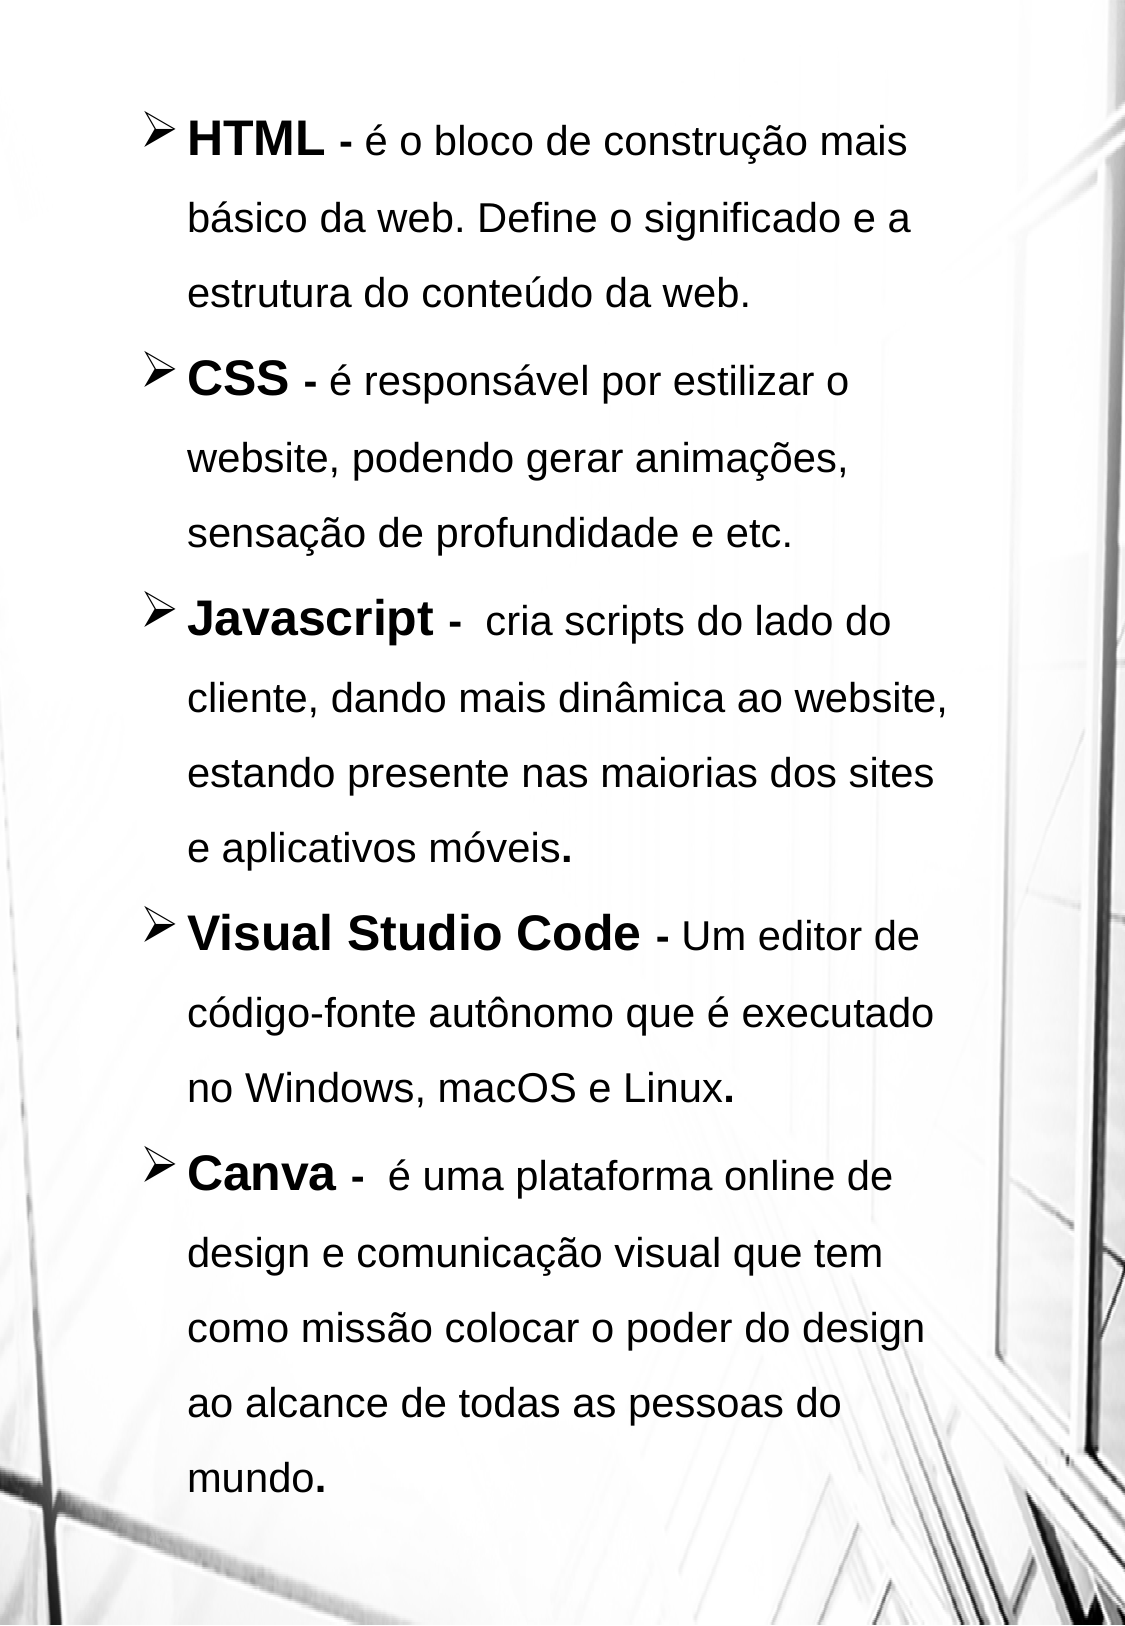

HTML - é o bloco de construção mais básico da web. Define o significado e a estrutura do conteúdo da web.
CSS - é responsável por estilizar o website, podendo gerar animações, sensação de profundidade e etc.
Javascript -  cria scripts do lado do cliente, dando mais dinâmica ao website, estando presente nas maiorias dos sites e aplicativos móveis.
Visual Studio Code - Um editor de código-fonte autônomo que é executado no Windows, macOS e Linux.
Canva -  é uma plataforma online de design e comunicação visual que tem como missão colocar o poder do design ao alcance de todas as pessoas do mundo.